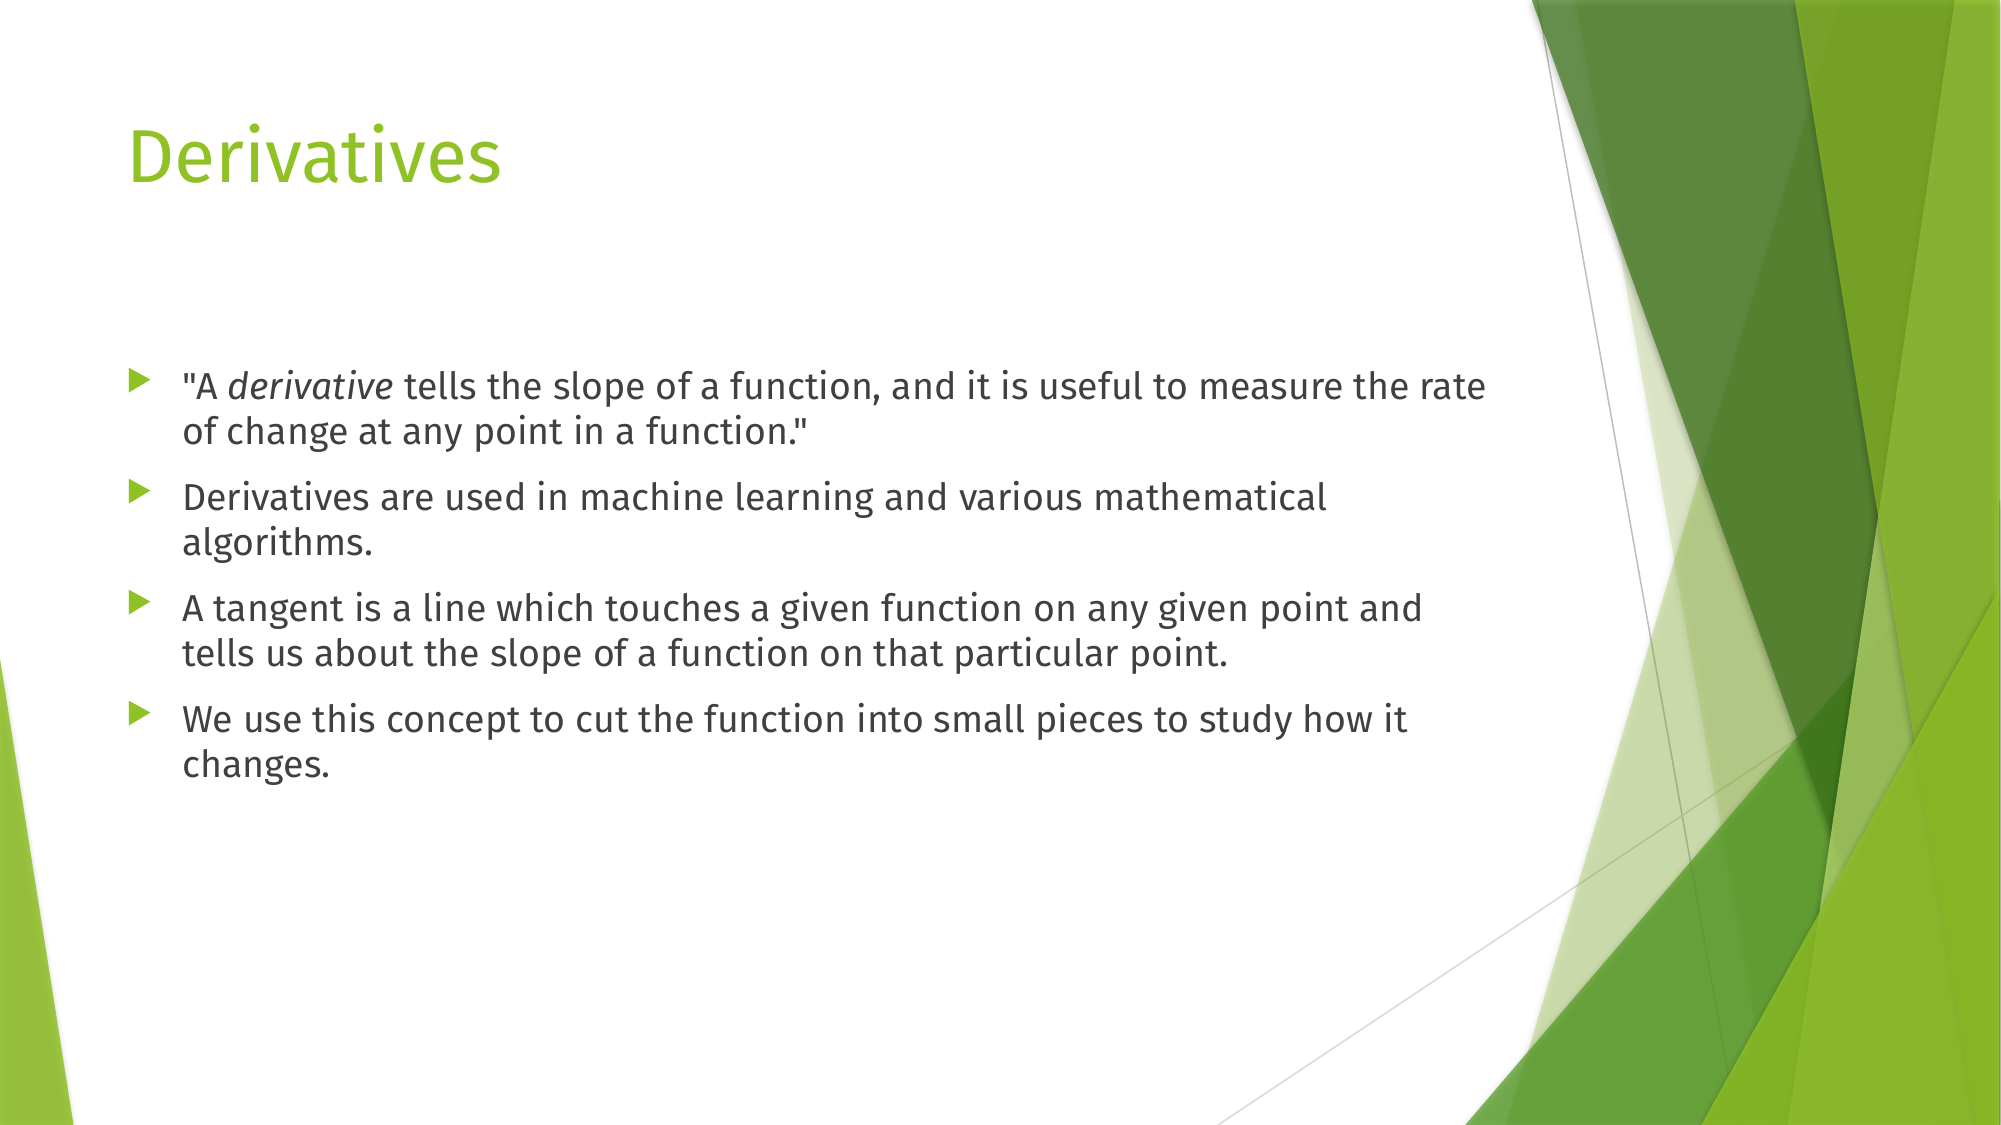

# Derivatives
"A derivative tells the slope of a function, and it is useful to measure the rate of change at any point in a function."
Derivatives are used in machine learning and various mathematical algorithms.
A tangent is a line which touches a given function on any given point and tells us about the slope of a function on that particular point.
We use this concept to cut the function into small pieces to study how it changes.